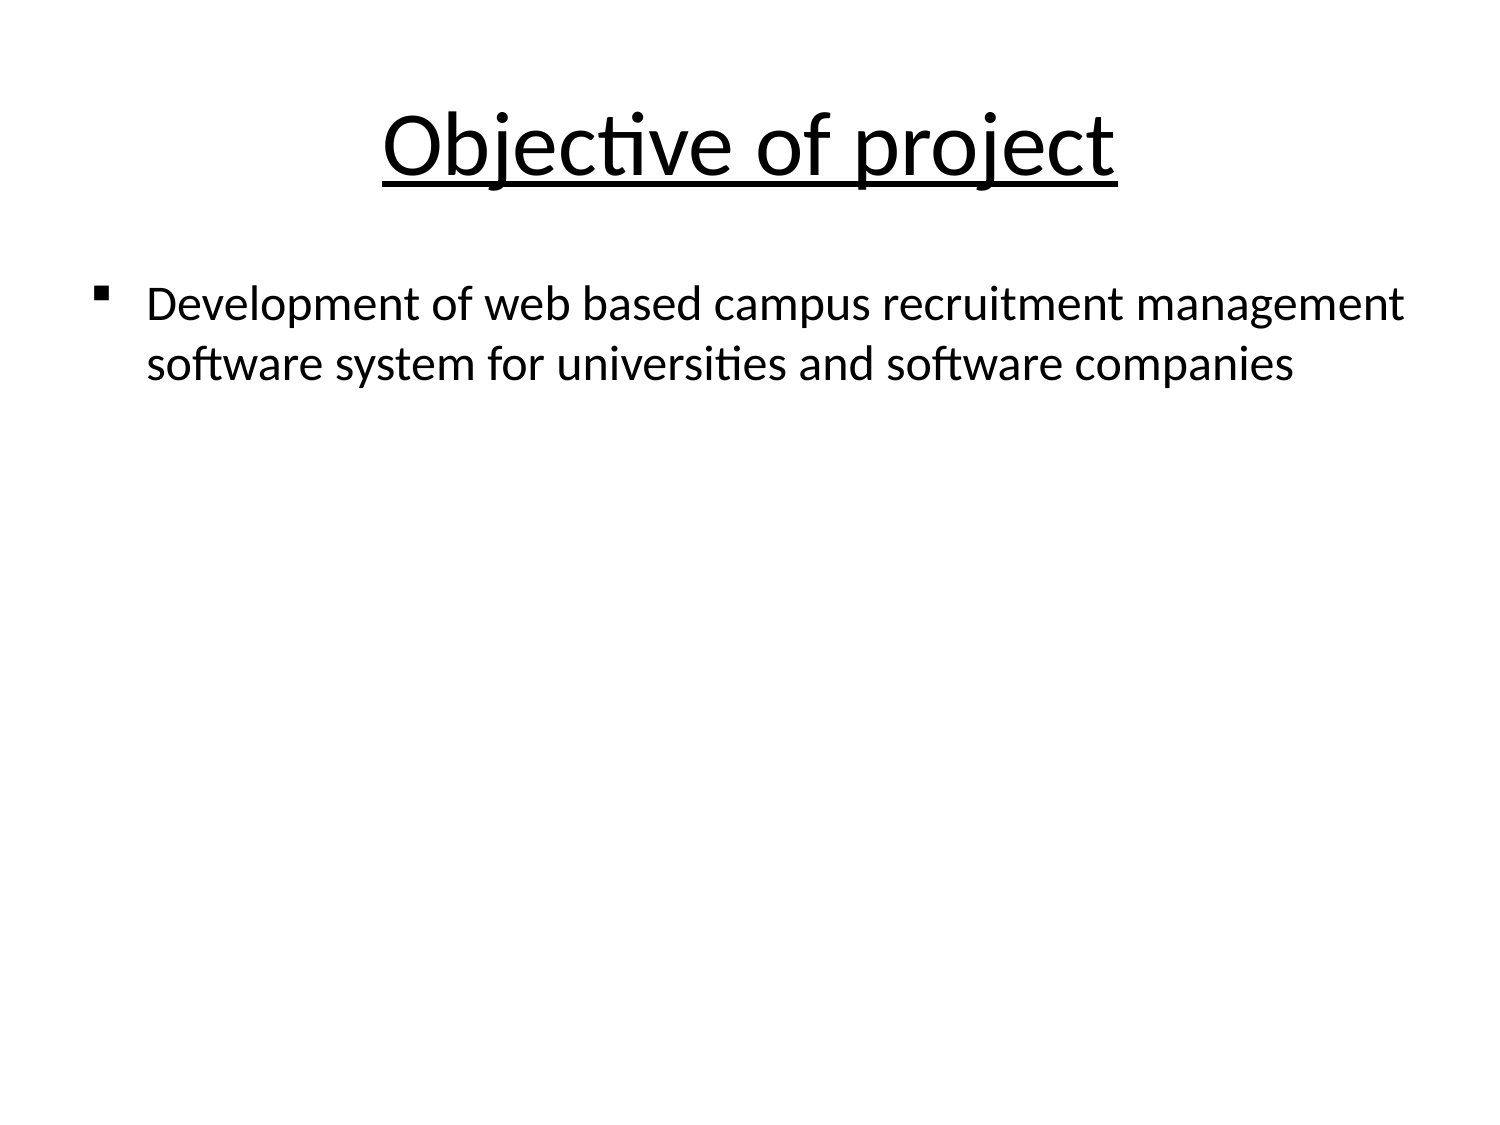

# Objective of project
Development of web based campus recruitment management software system for universities and software companies